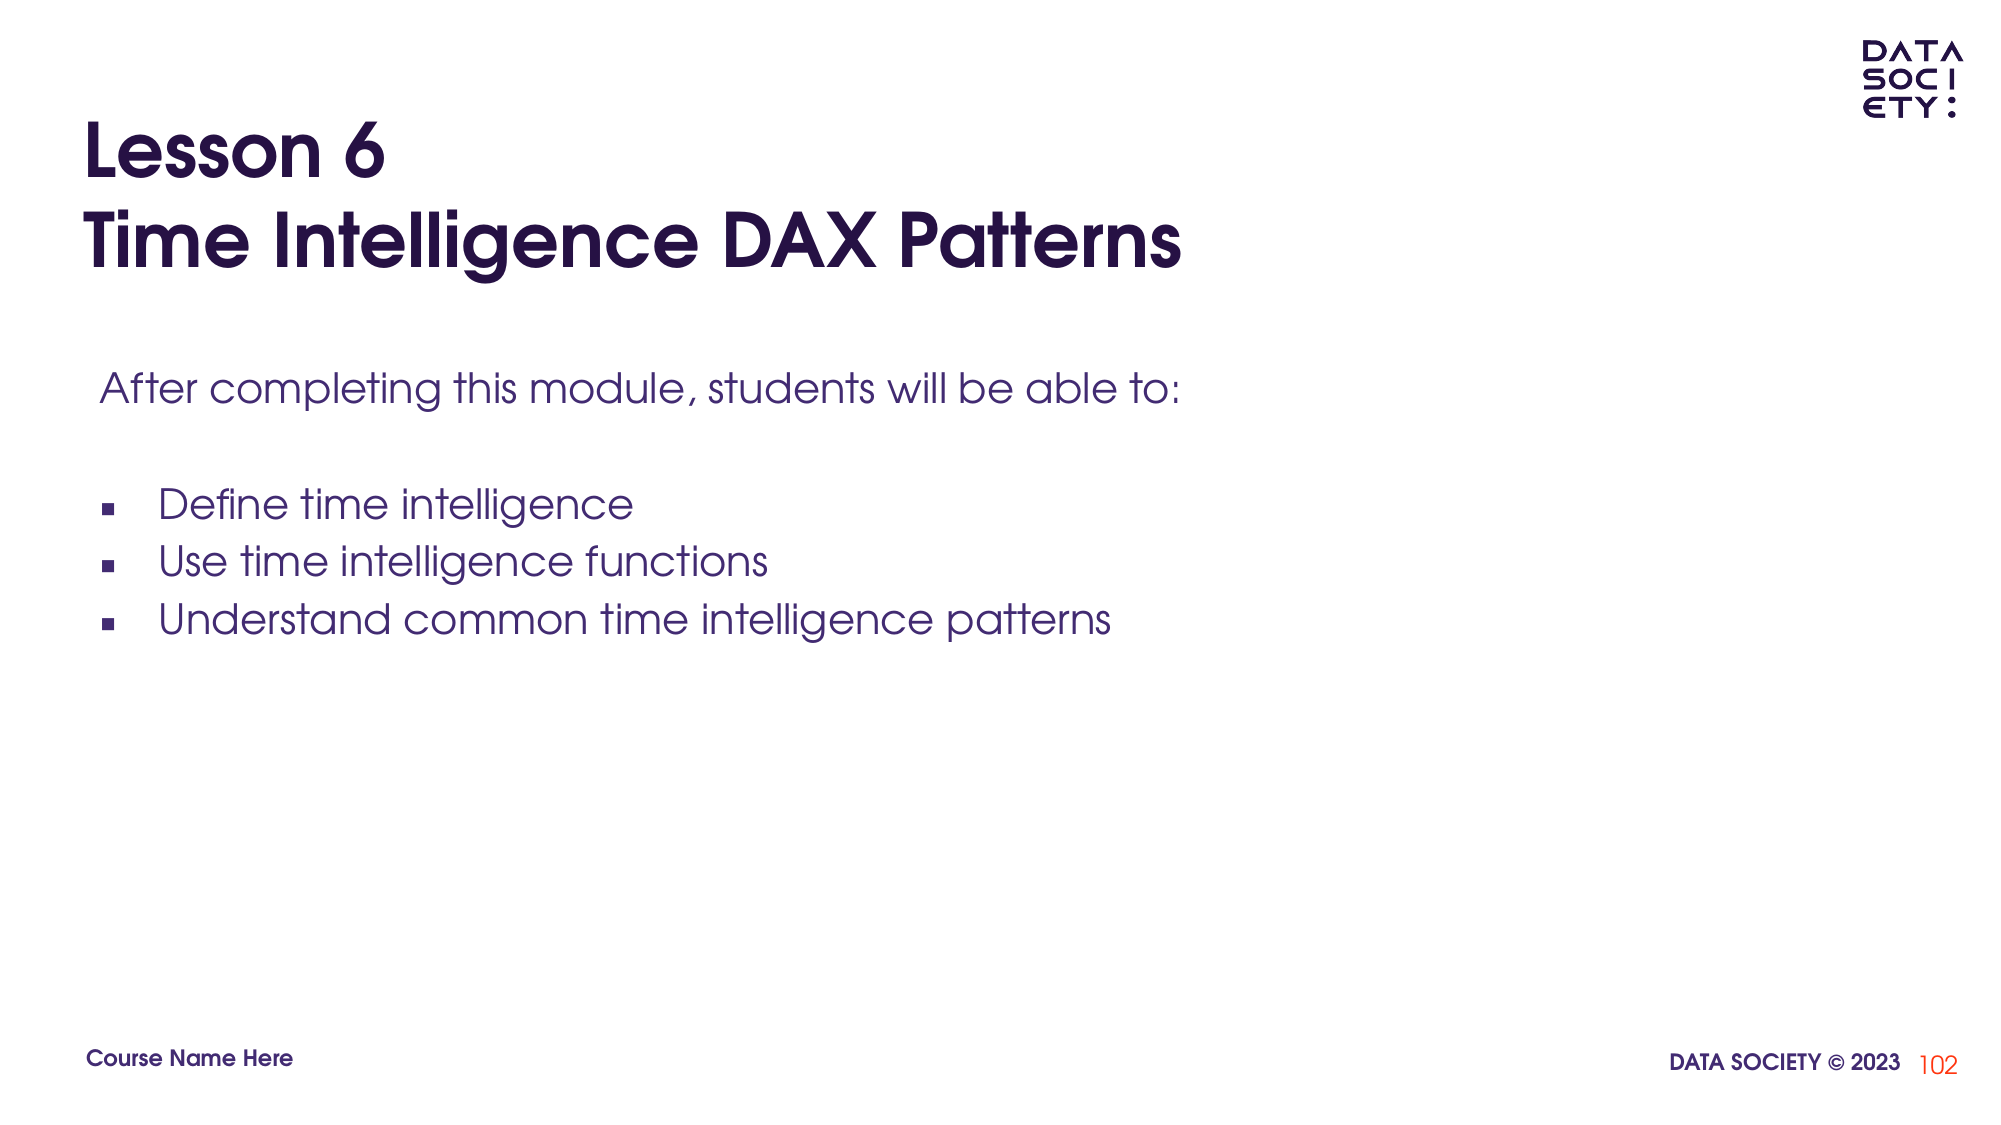

# Lesson 6 Time Intelligence DAX Patterns
After completing this module, students will be able to:

Define time intelligence
Use time intelligence functions
Understand common time intelligence patterns
102